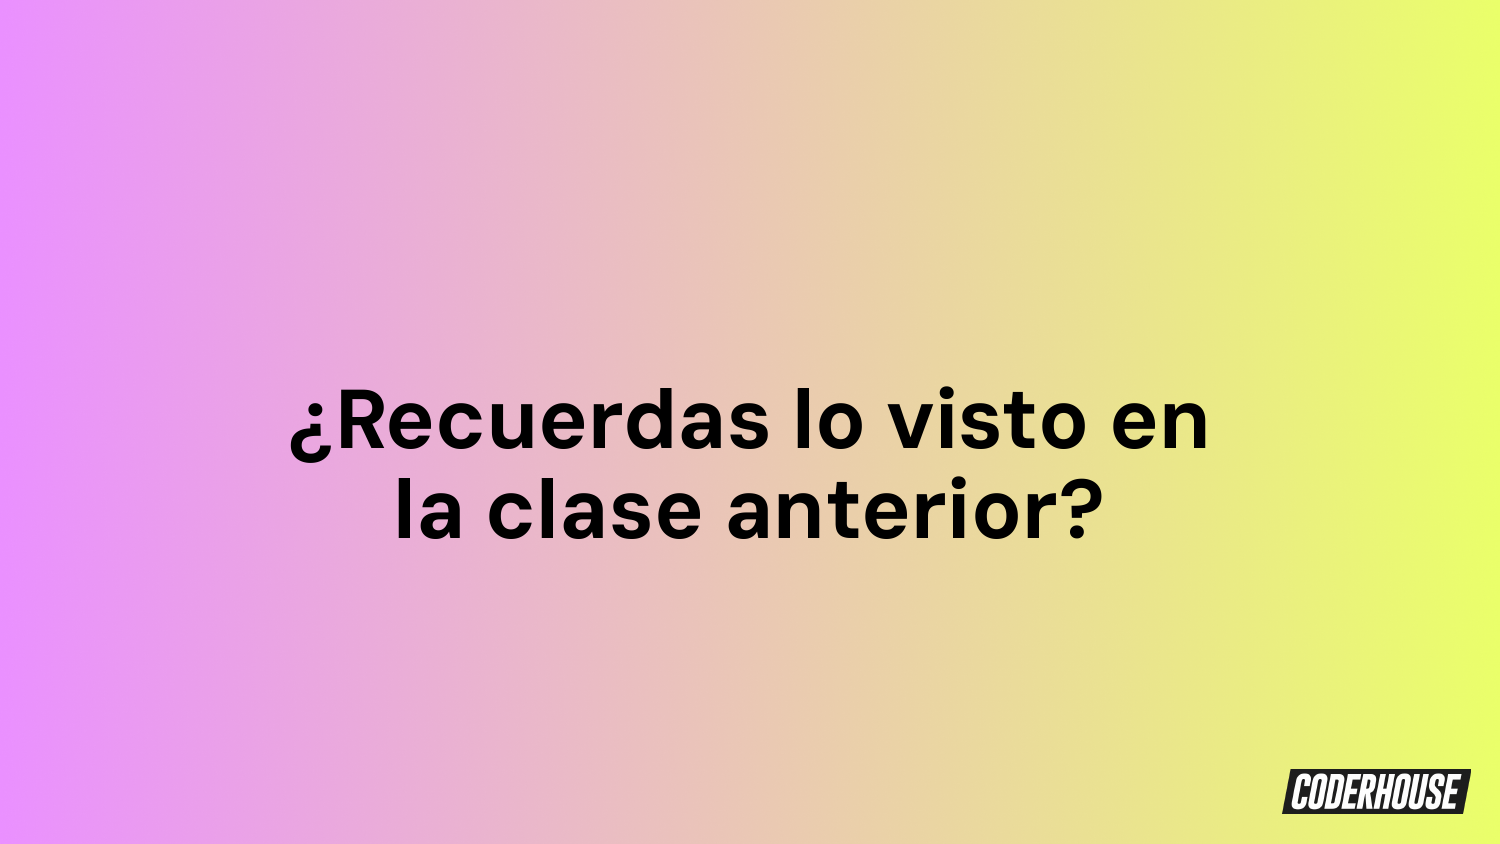

¿Recuerdas lo visto en la clase anterior?